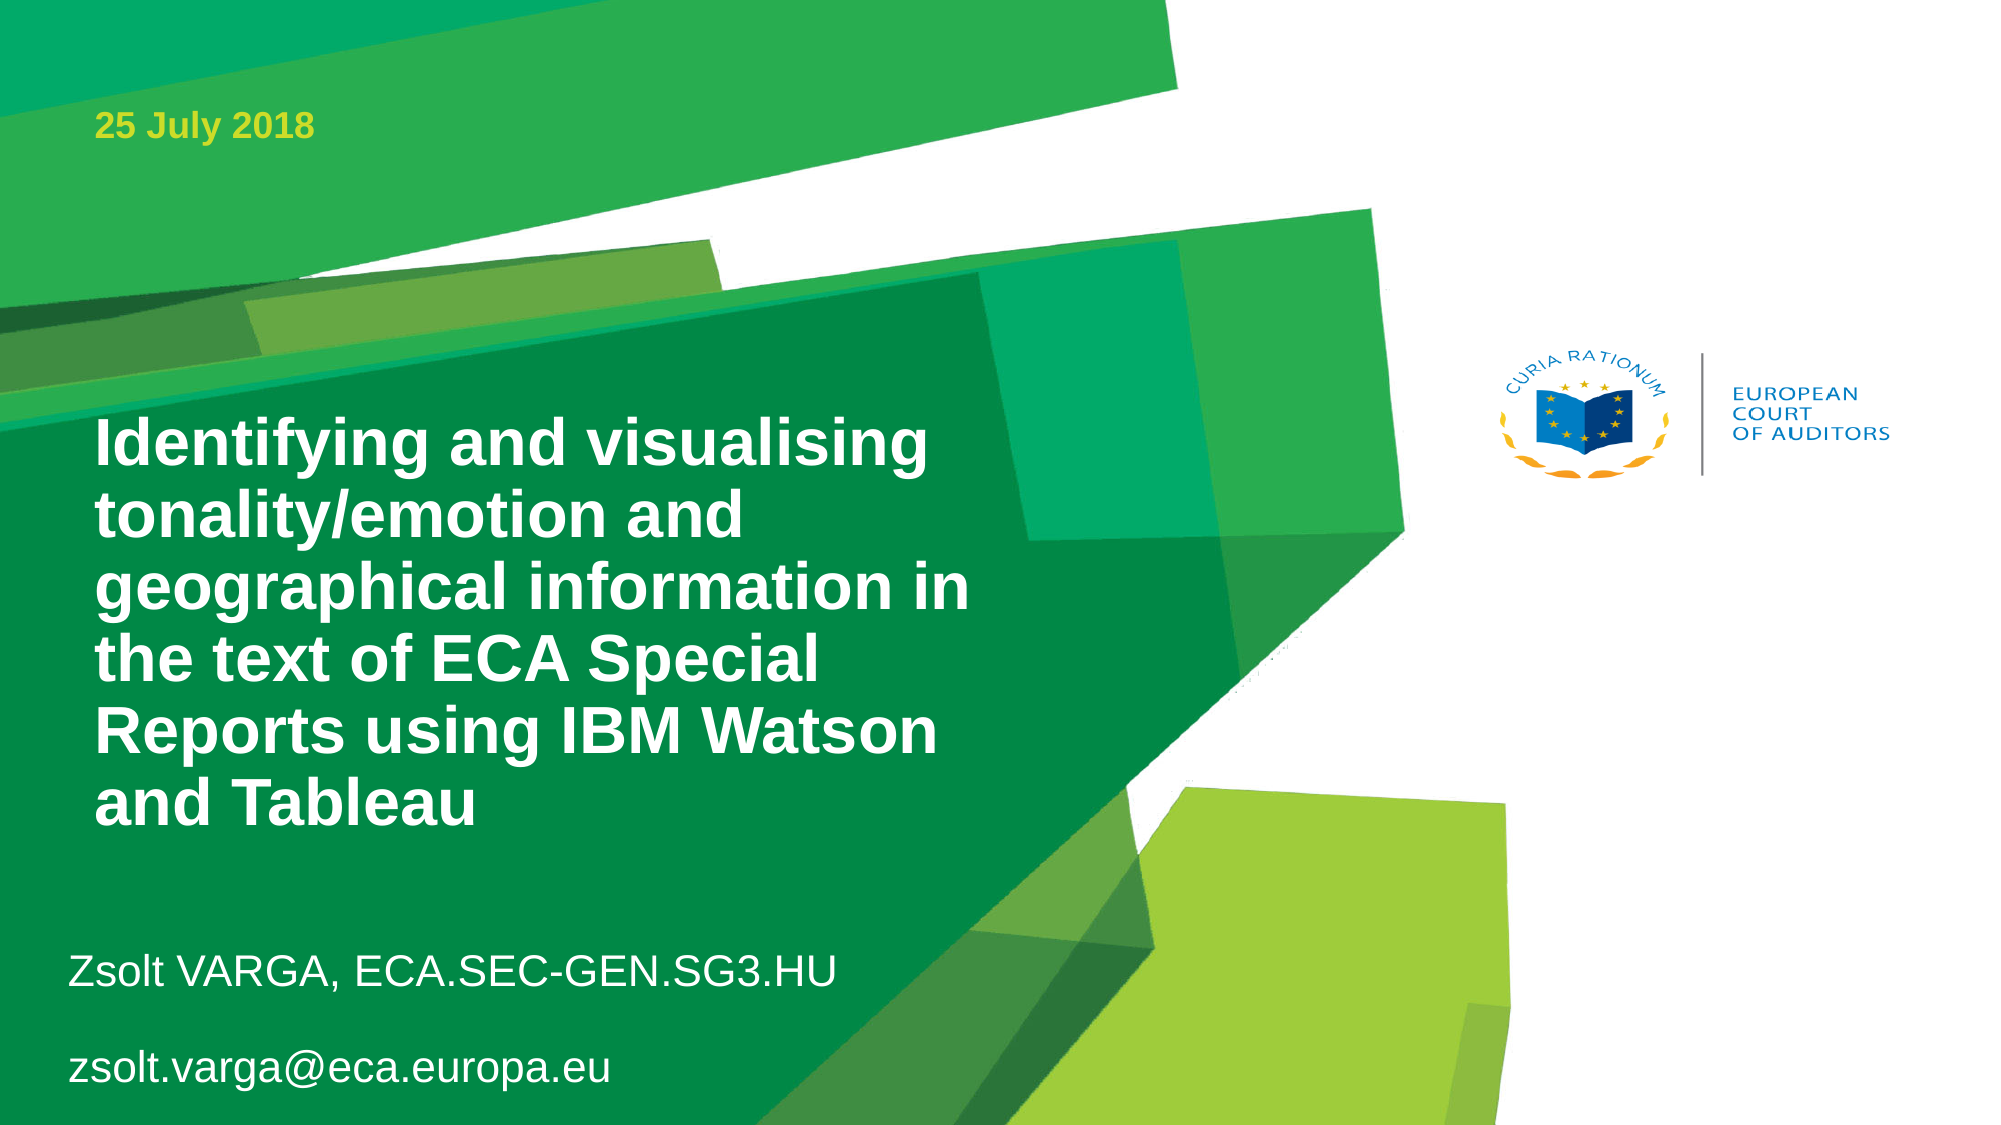

25 July 2018
# Identifying and visualising tonality/emotion and geographical information in the text of ECA Special Reports using IBM Watson and Tableau

Zsolt VARGA, ECA.SEC-GEN.SG3.HU
zsolt.varga@eca.europa.eu